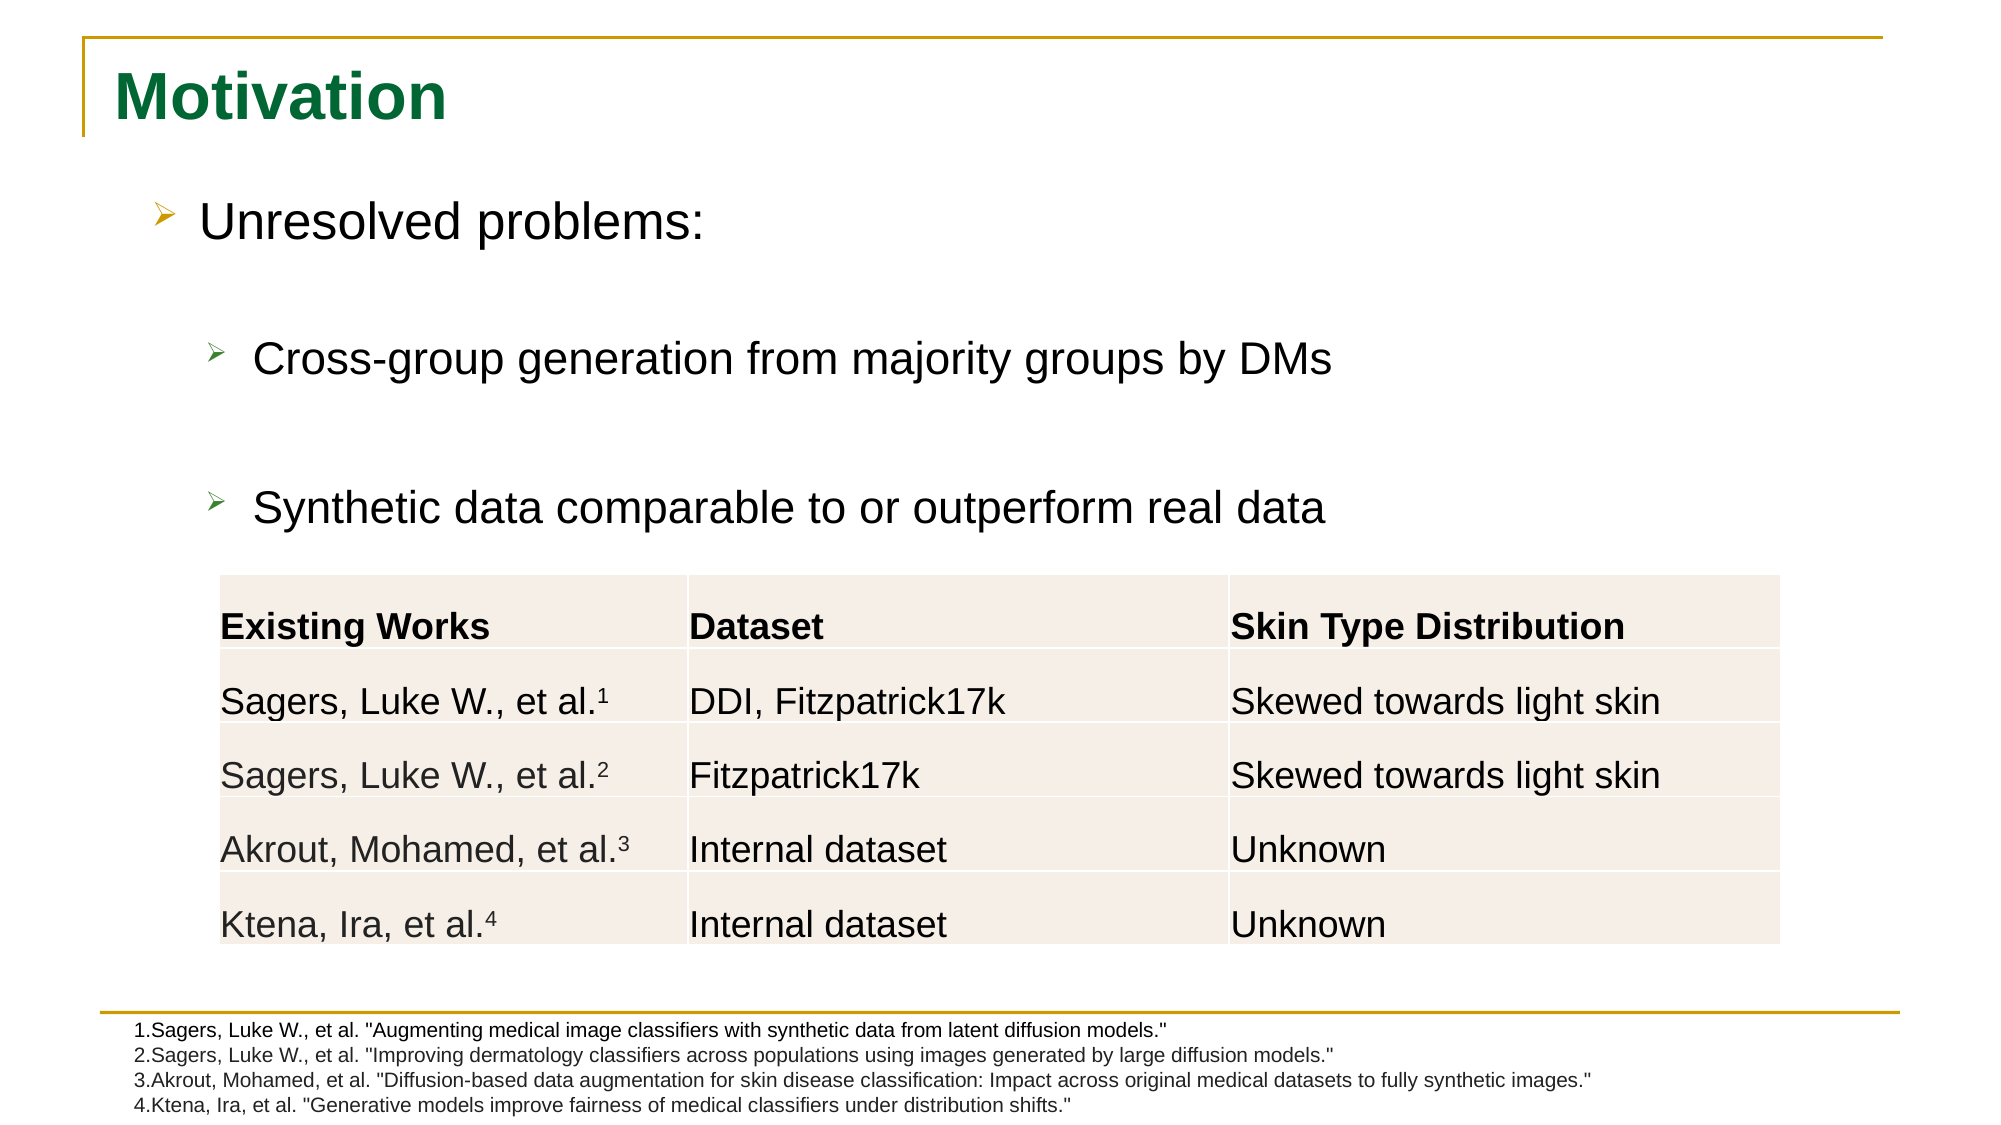

# Motivation
Unresolved problems:

Cross-group generation from majority groups by DMs

Synthetic data comparable to or outperform real data

| Existing Works | Dataset | Skin Type Distribution |
| --- | --- | --- |
| Sagers, Luke W., et al.1 | DDI, Fitzpatrick17k | Skewed towards light skin |
| Sagers, Luke W., et al.2 | Fitzpatrick17k | Skewed towards light skin |
| Akrout, Mohamed, et al.3 | Internal dataset | Unknown |
| Ktena, Ira, et al.4 | Internal dataset | Unknown |
1.Sagers, Luke W., et al. "Augmenting medical image classifiers with synthetic data from latent diffusion models."
2.Sagers, Luke W., et al. "Improving dermatology classifiers across populations using images generated by large diffusion models."
3.Akrout, Mohamed, et al. "Diffusion-based data augmentation for skin disease classification: Impact across original medical datasets to fully synthetic images."
4.Ktena, Ira, et al. "Generative models improve fairness of medical classifiers under distribution shifts."